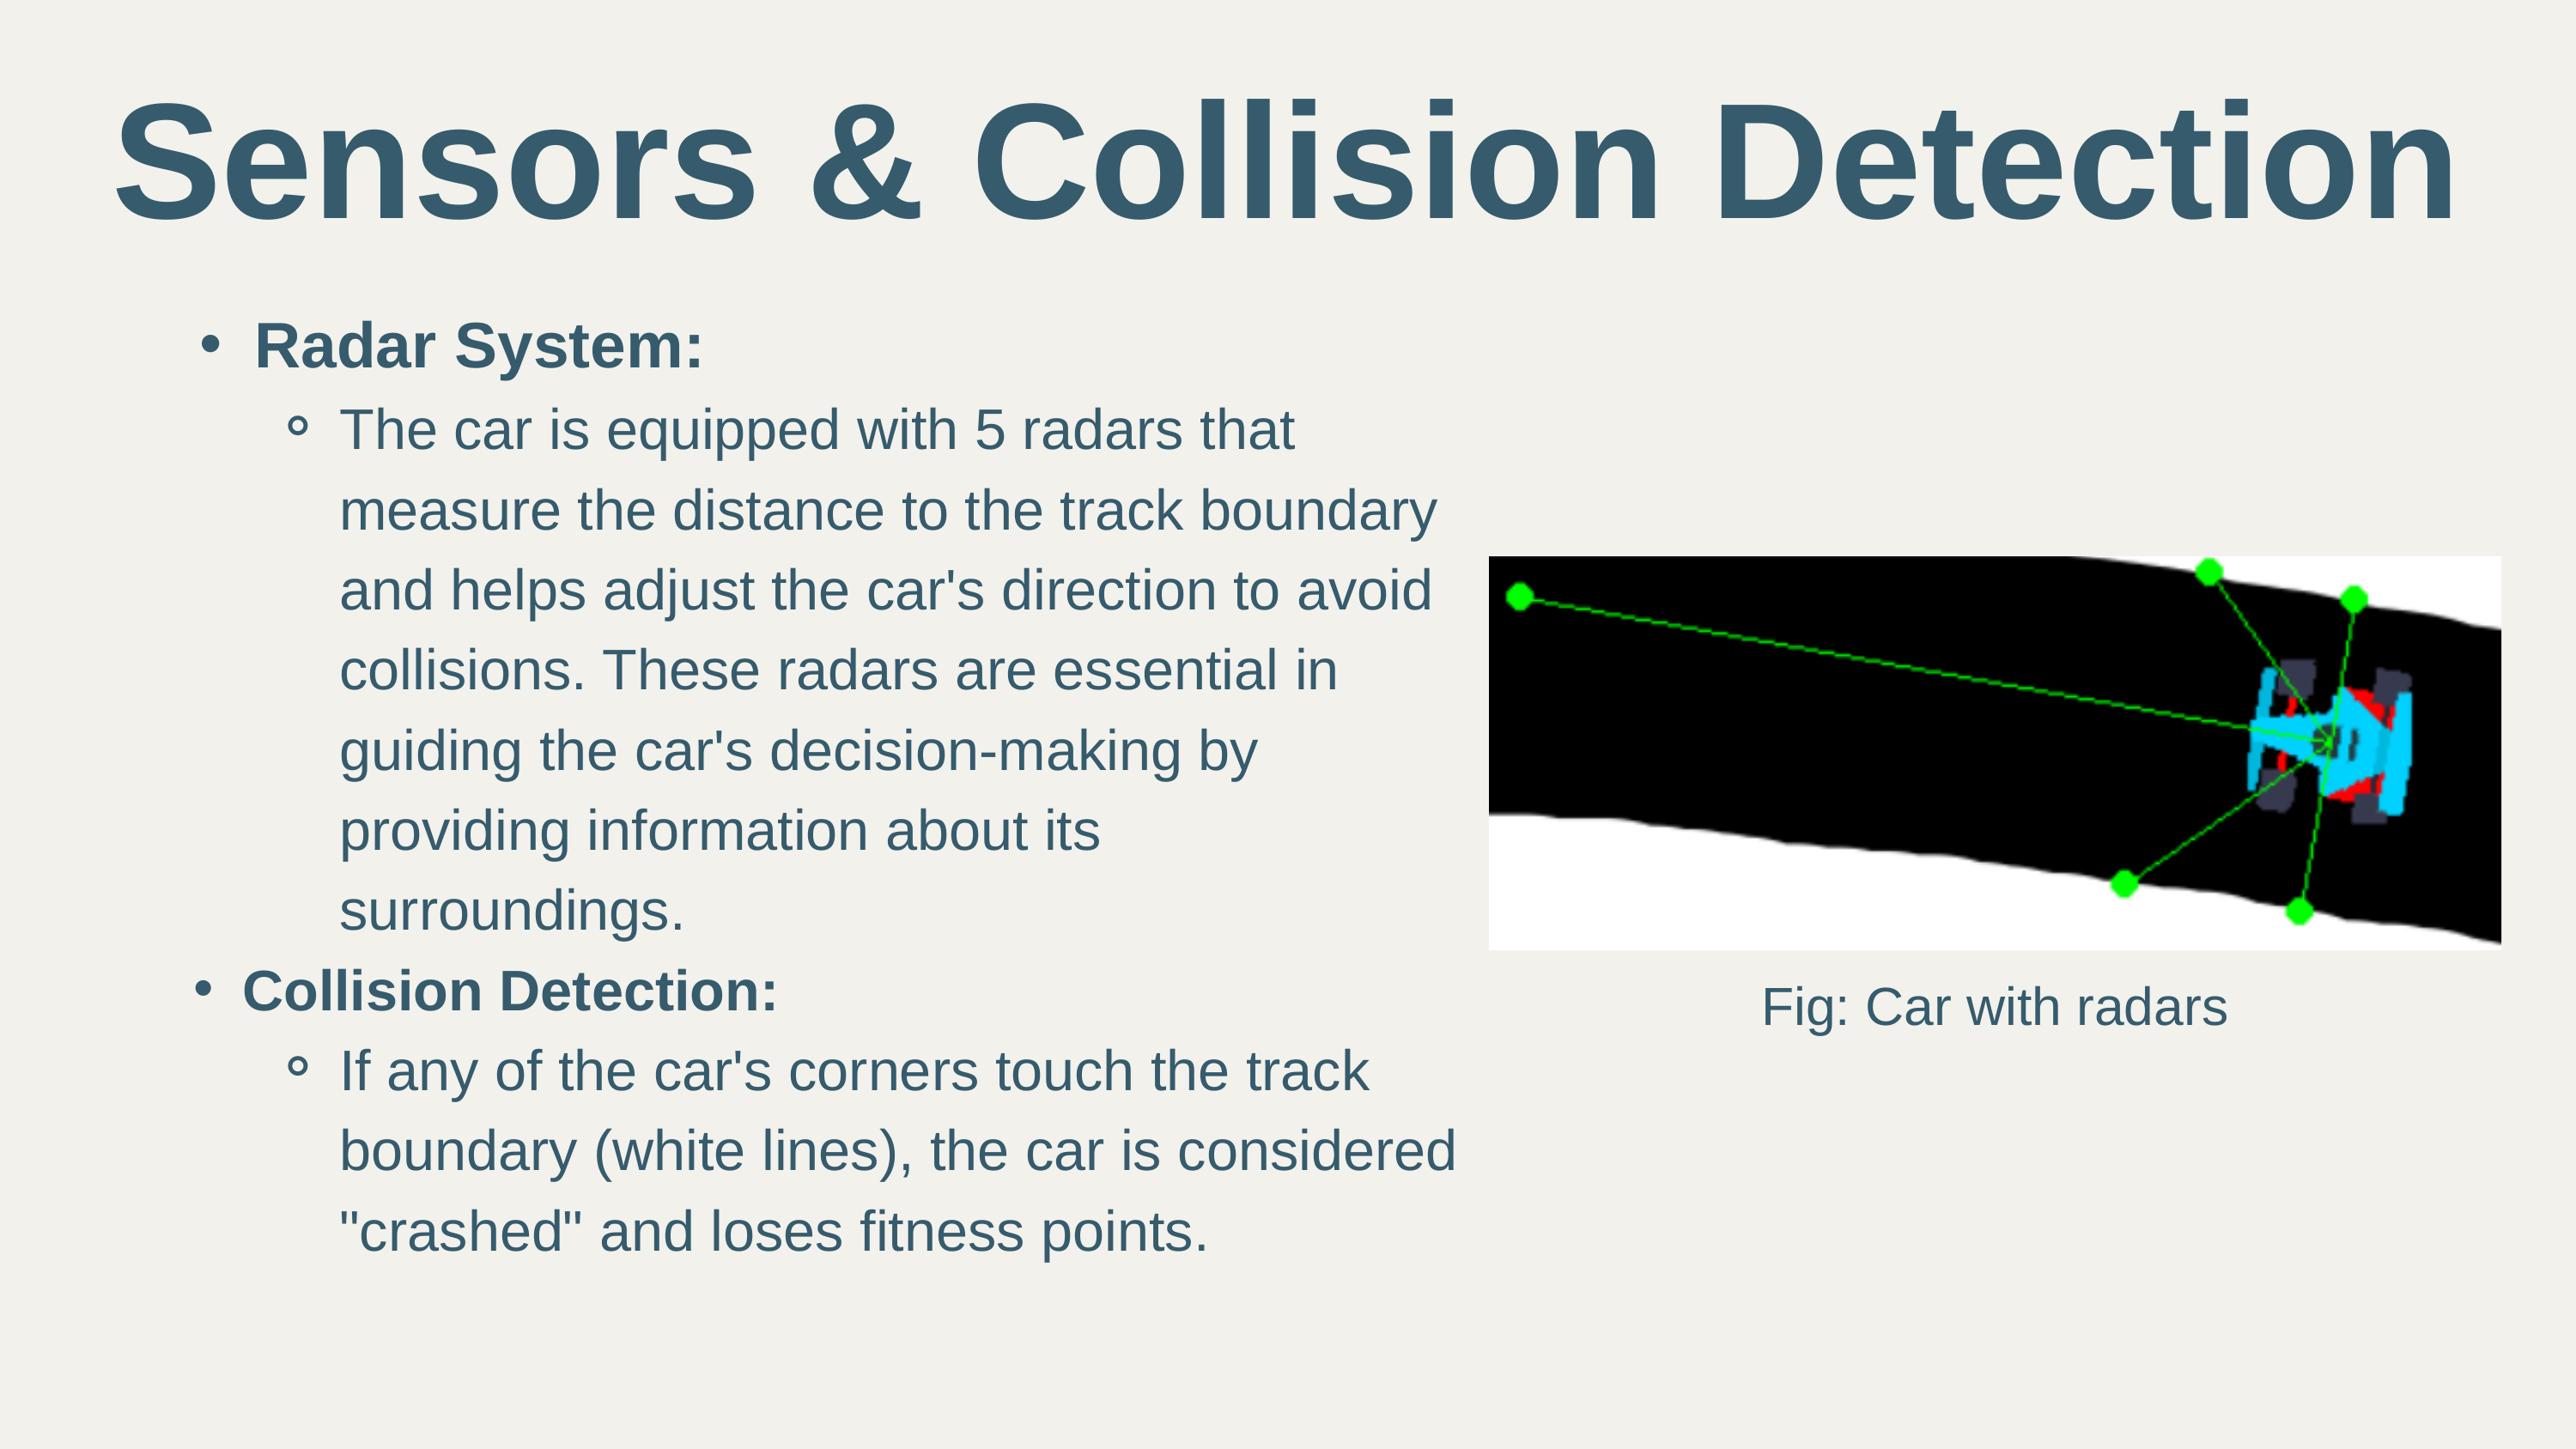

Sensors & Collision Detection
Radar System:
The car is equipped with 5 radars that measure the distance to the track boundary and helps adjust the car's direction to avoid collisions. These radars are essential in guiding the car's decision-making by providing information about its surroundings.
Collision Detection:
If any of the car's corners touch the track boundary (white lines), the car is considered "crashed" and loses fitness points.

Fig: Car with radars